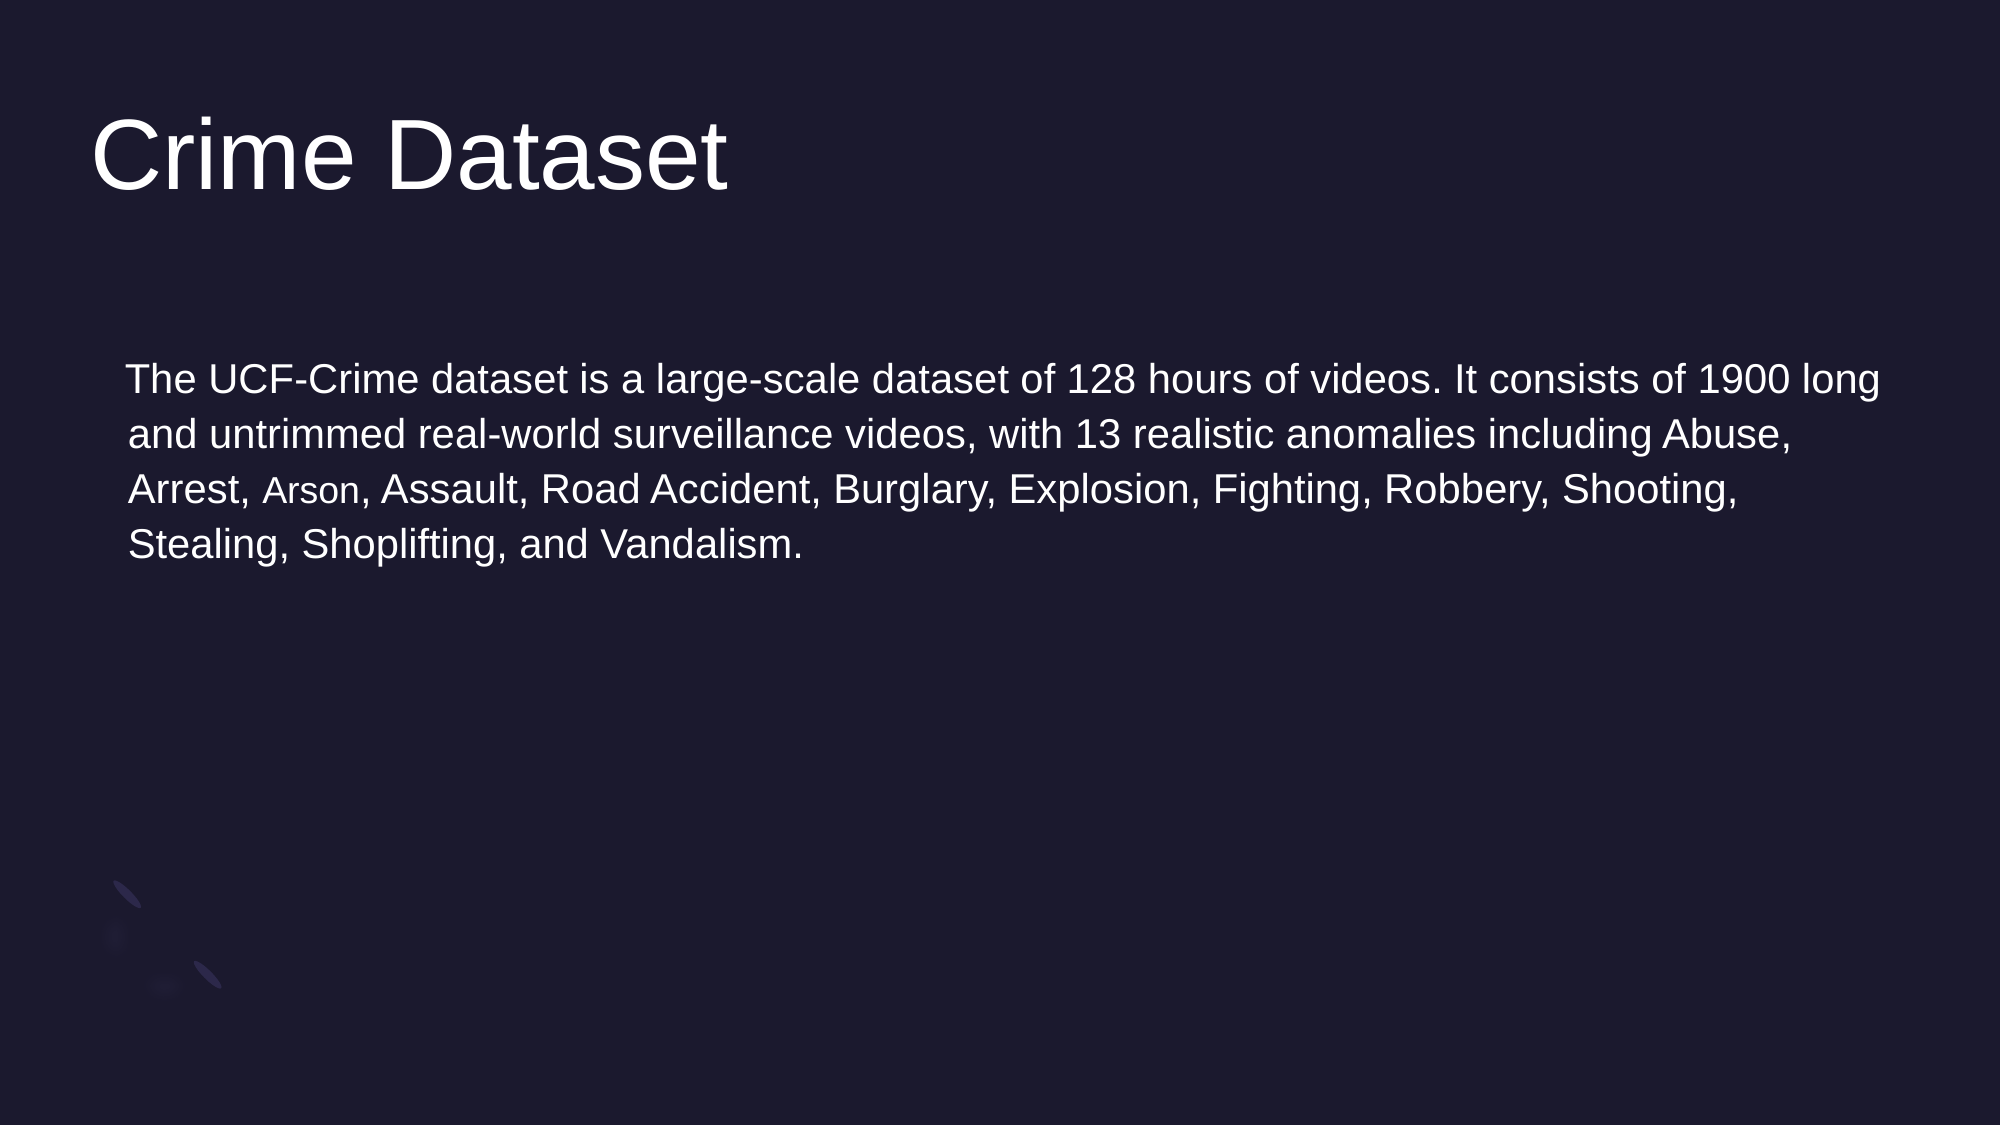

# Crime Dataset
   The UCF-Crime dataset is a large-scale dataset of 128 hours of videos. It consists of 1900 long and untrimmed real-world surveillance videos, with 13 realistic anomalies including Abuse, Arrest, Arson, Assault, Road Accident, Burglary, Explosion, Fighting, Robbery, Shooting, Stealing, Shoplifting, and Vandalism.